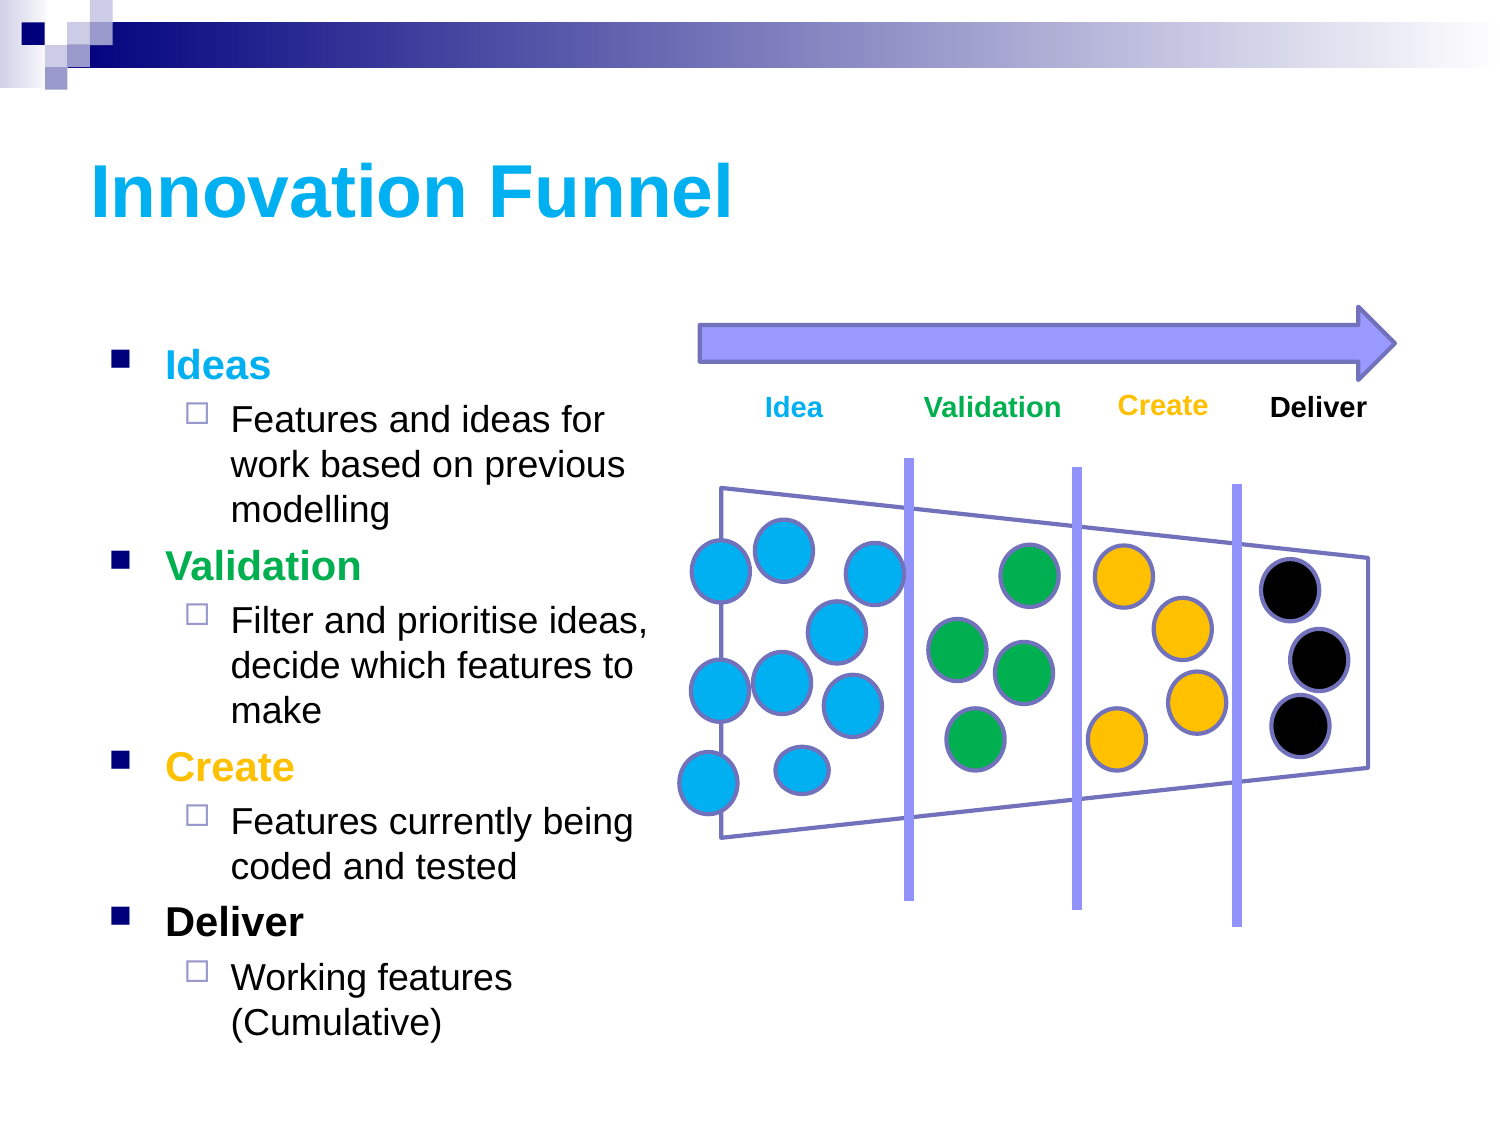

# Innovation Funnel

Ideas
Features and ideas for work based on previous modelling
Validation
Filter and prioritise ideas, decide which features to make
Create
Features currently being coded and tested
Deliver
Working features (Cumulative)

Create
Idea
Validation
Deliver